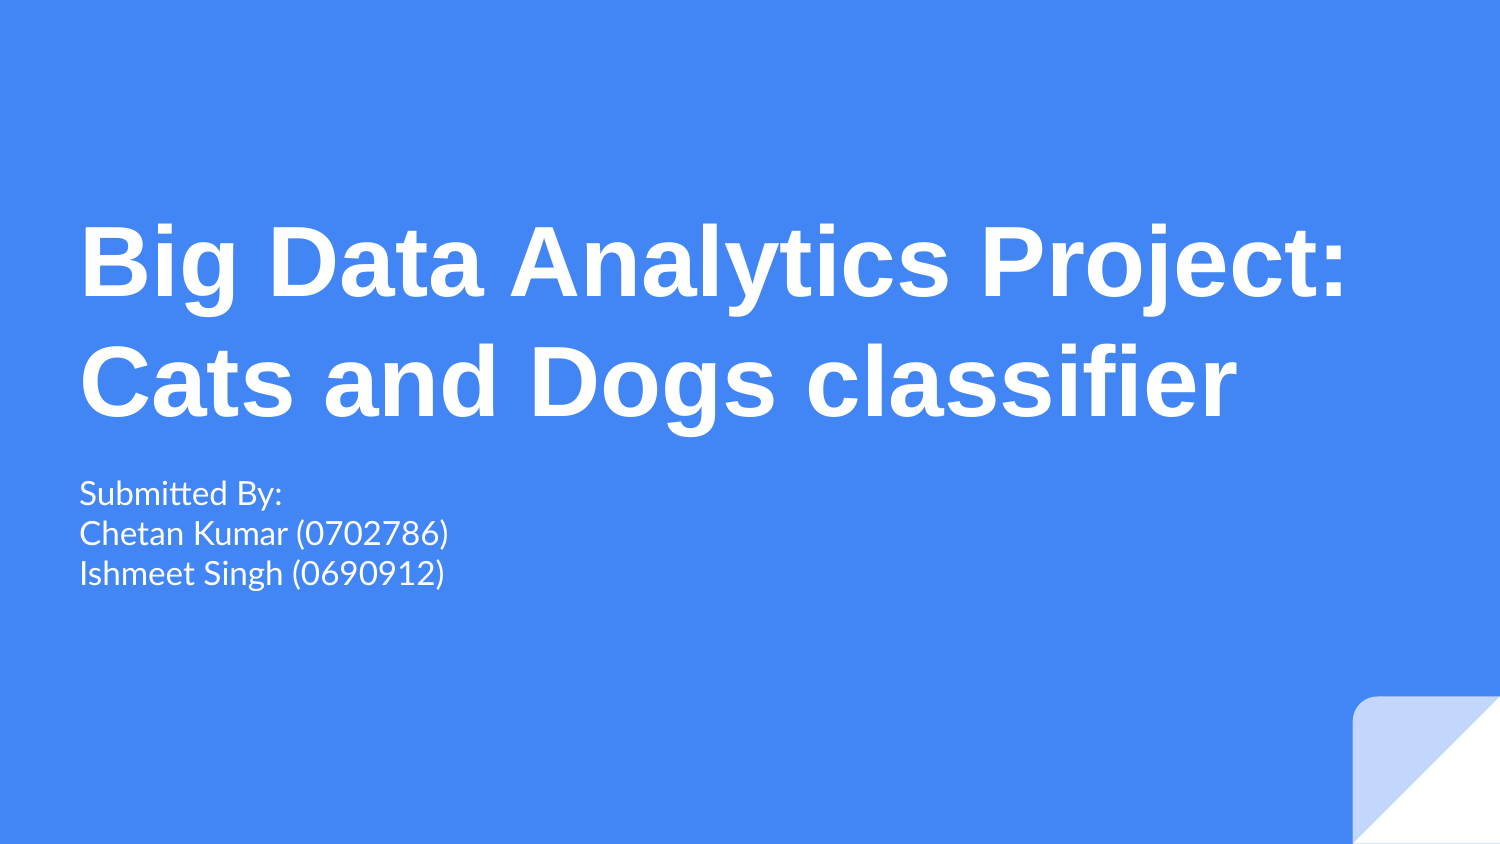

# Big Data Analytics Project: Cats and Dogs classifier
Submitted By:
Chetan Kumar (0702786)
Ishmeet Singh (0690912)